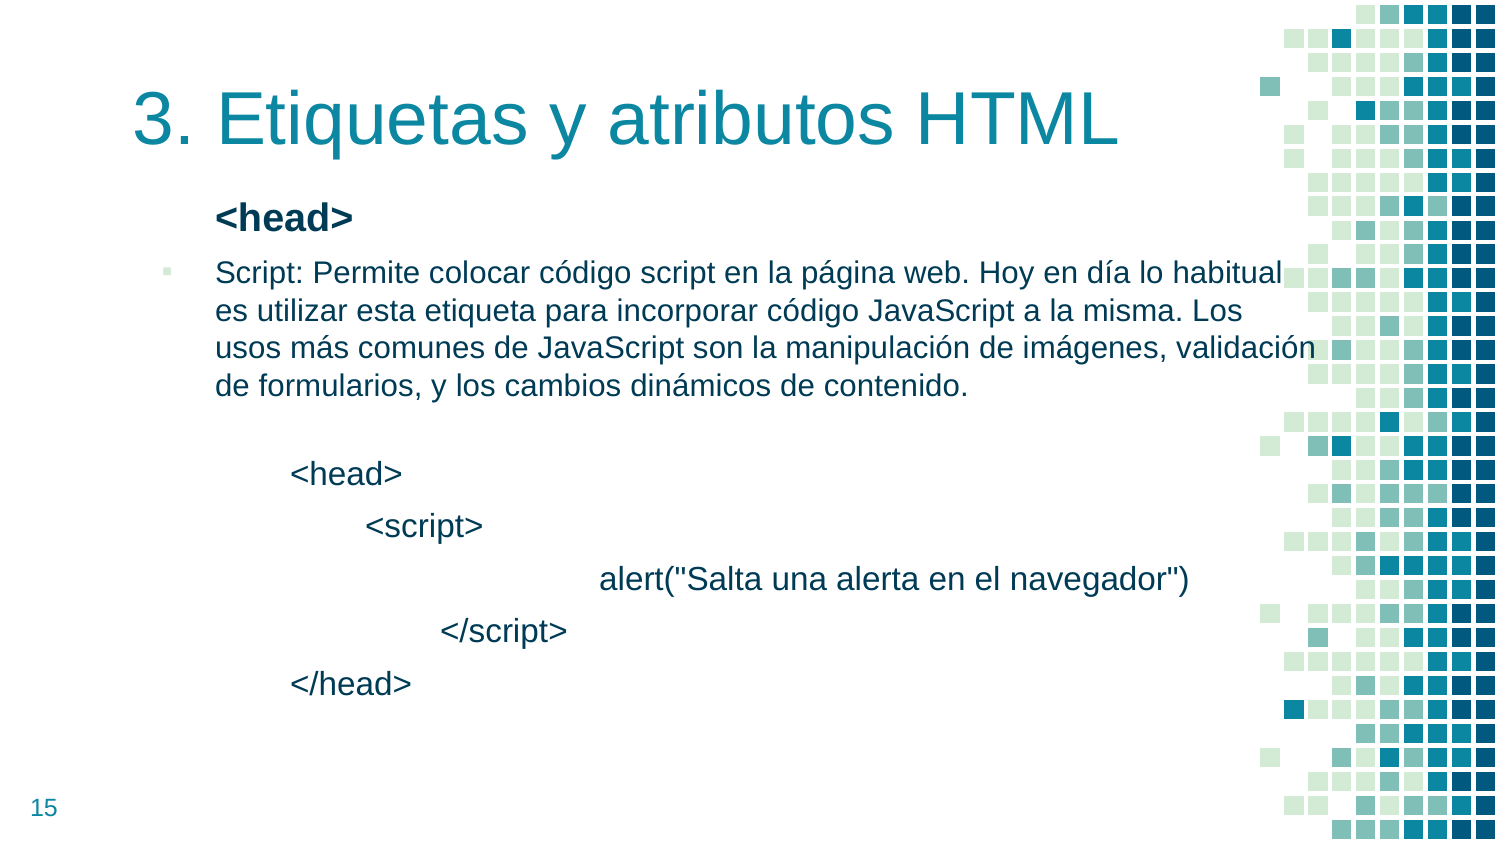

# 3. Etiquetas y atributos HTML
<head>
Script: Permite colocar código script en la página web. Hoy en día lo habitual es utilizar esta etiqueta para incorporar código JavaScript a la misma. Los usos más comunes de JavaScript son la manipulación de imágenes, validación de formularios, y los cambios dinámicos de contenido.

<head>
<script>
     		 alert("Salta una alerta en el navegador")
    	</script>
</head>

15